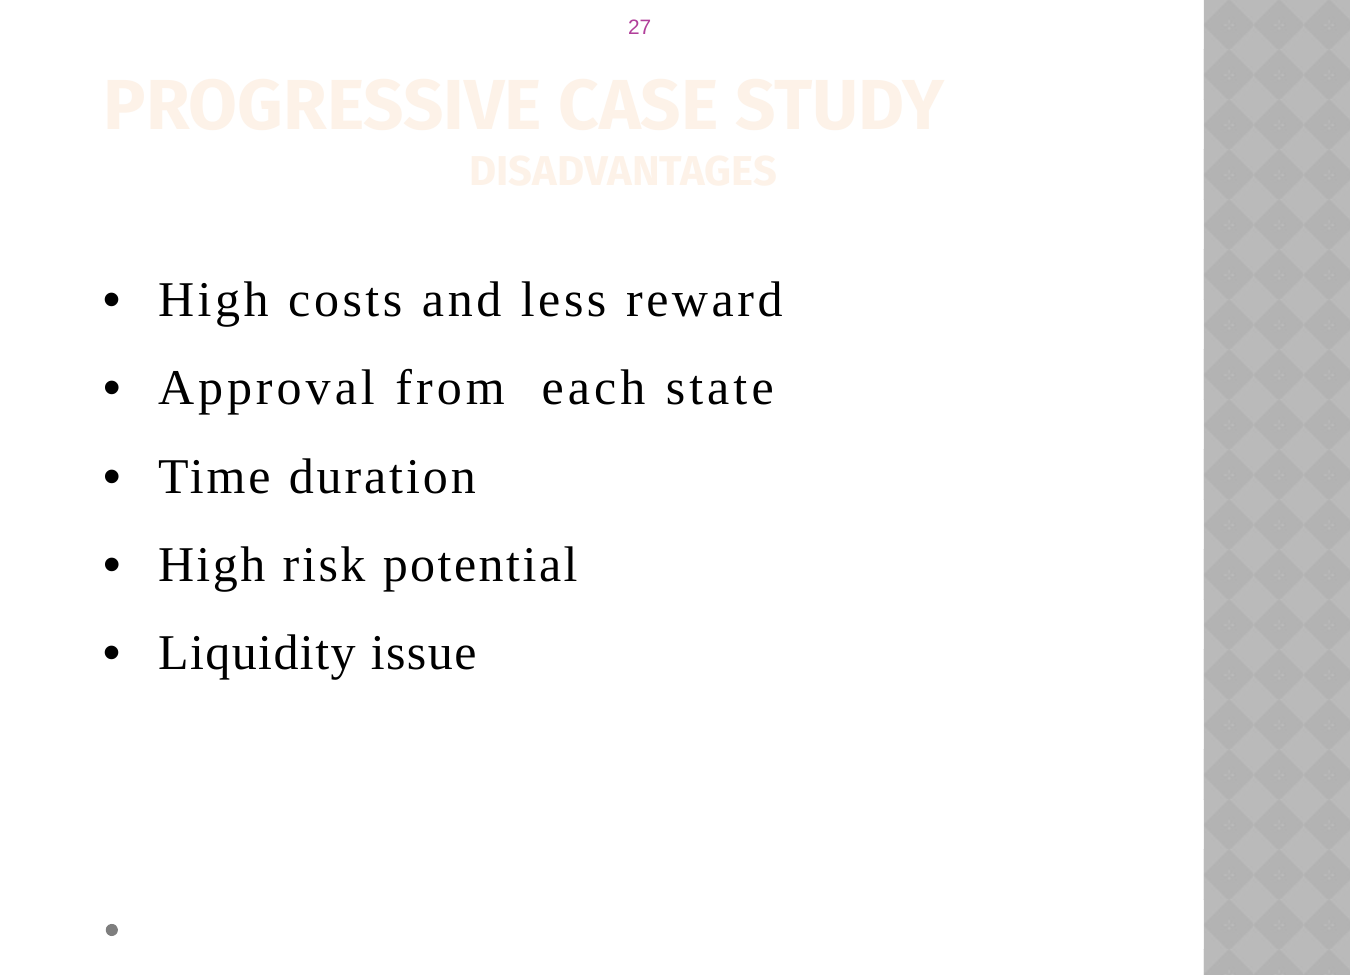

Progressive case study
disadvantages
•  High costs and less reward
•  Approval from  each state
•  Time duration
•  High risk potential
•  Liquidity issue